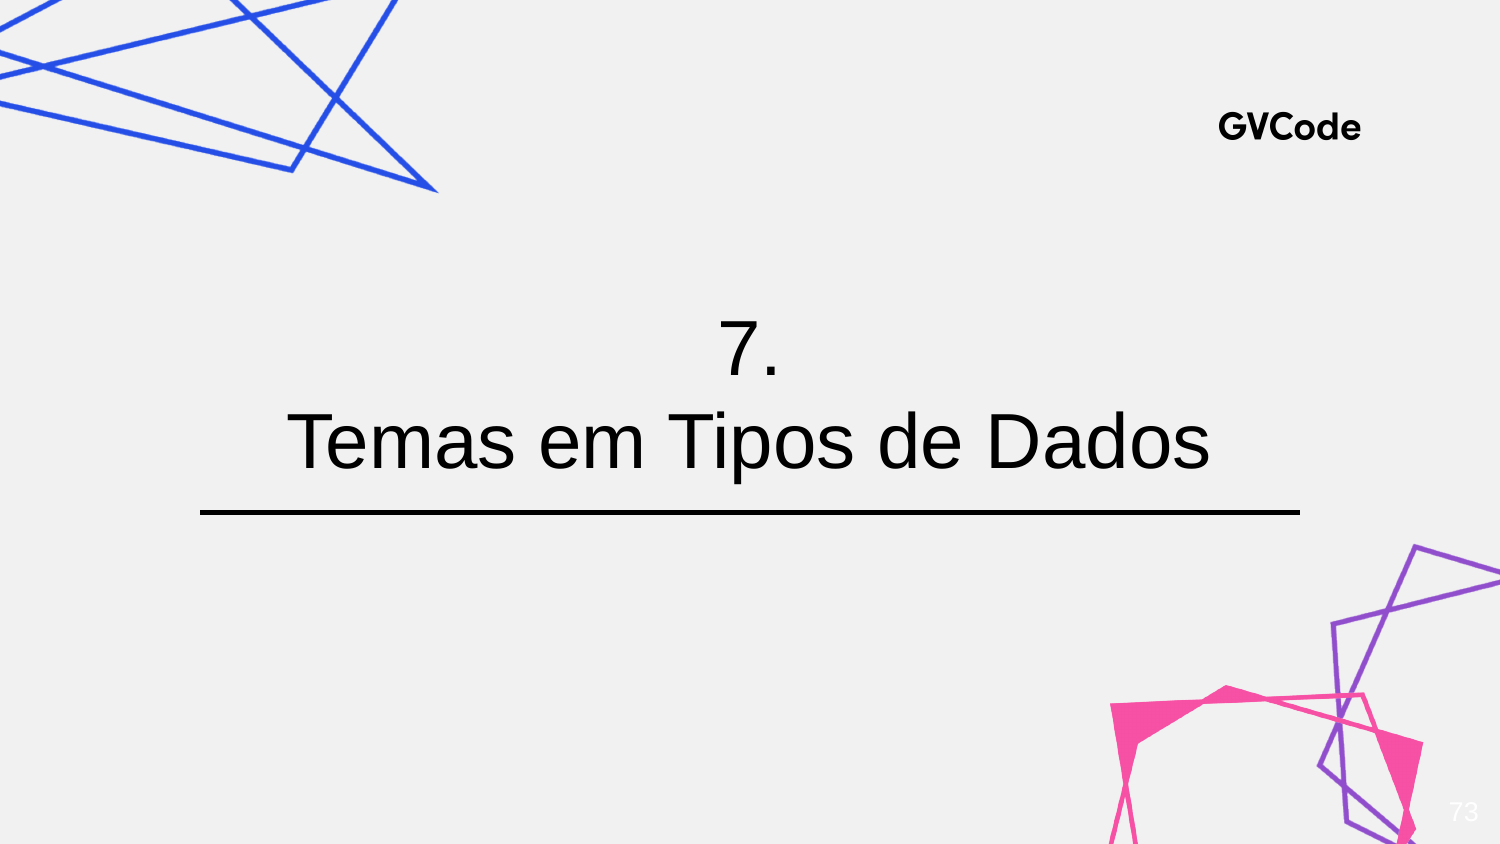

# 7.
Temas em Tipos de Dados
73